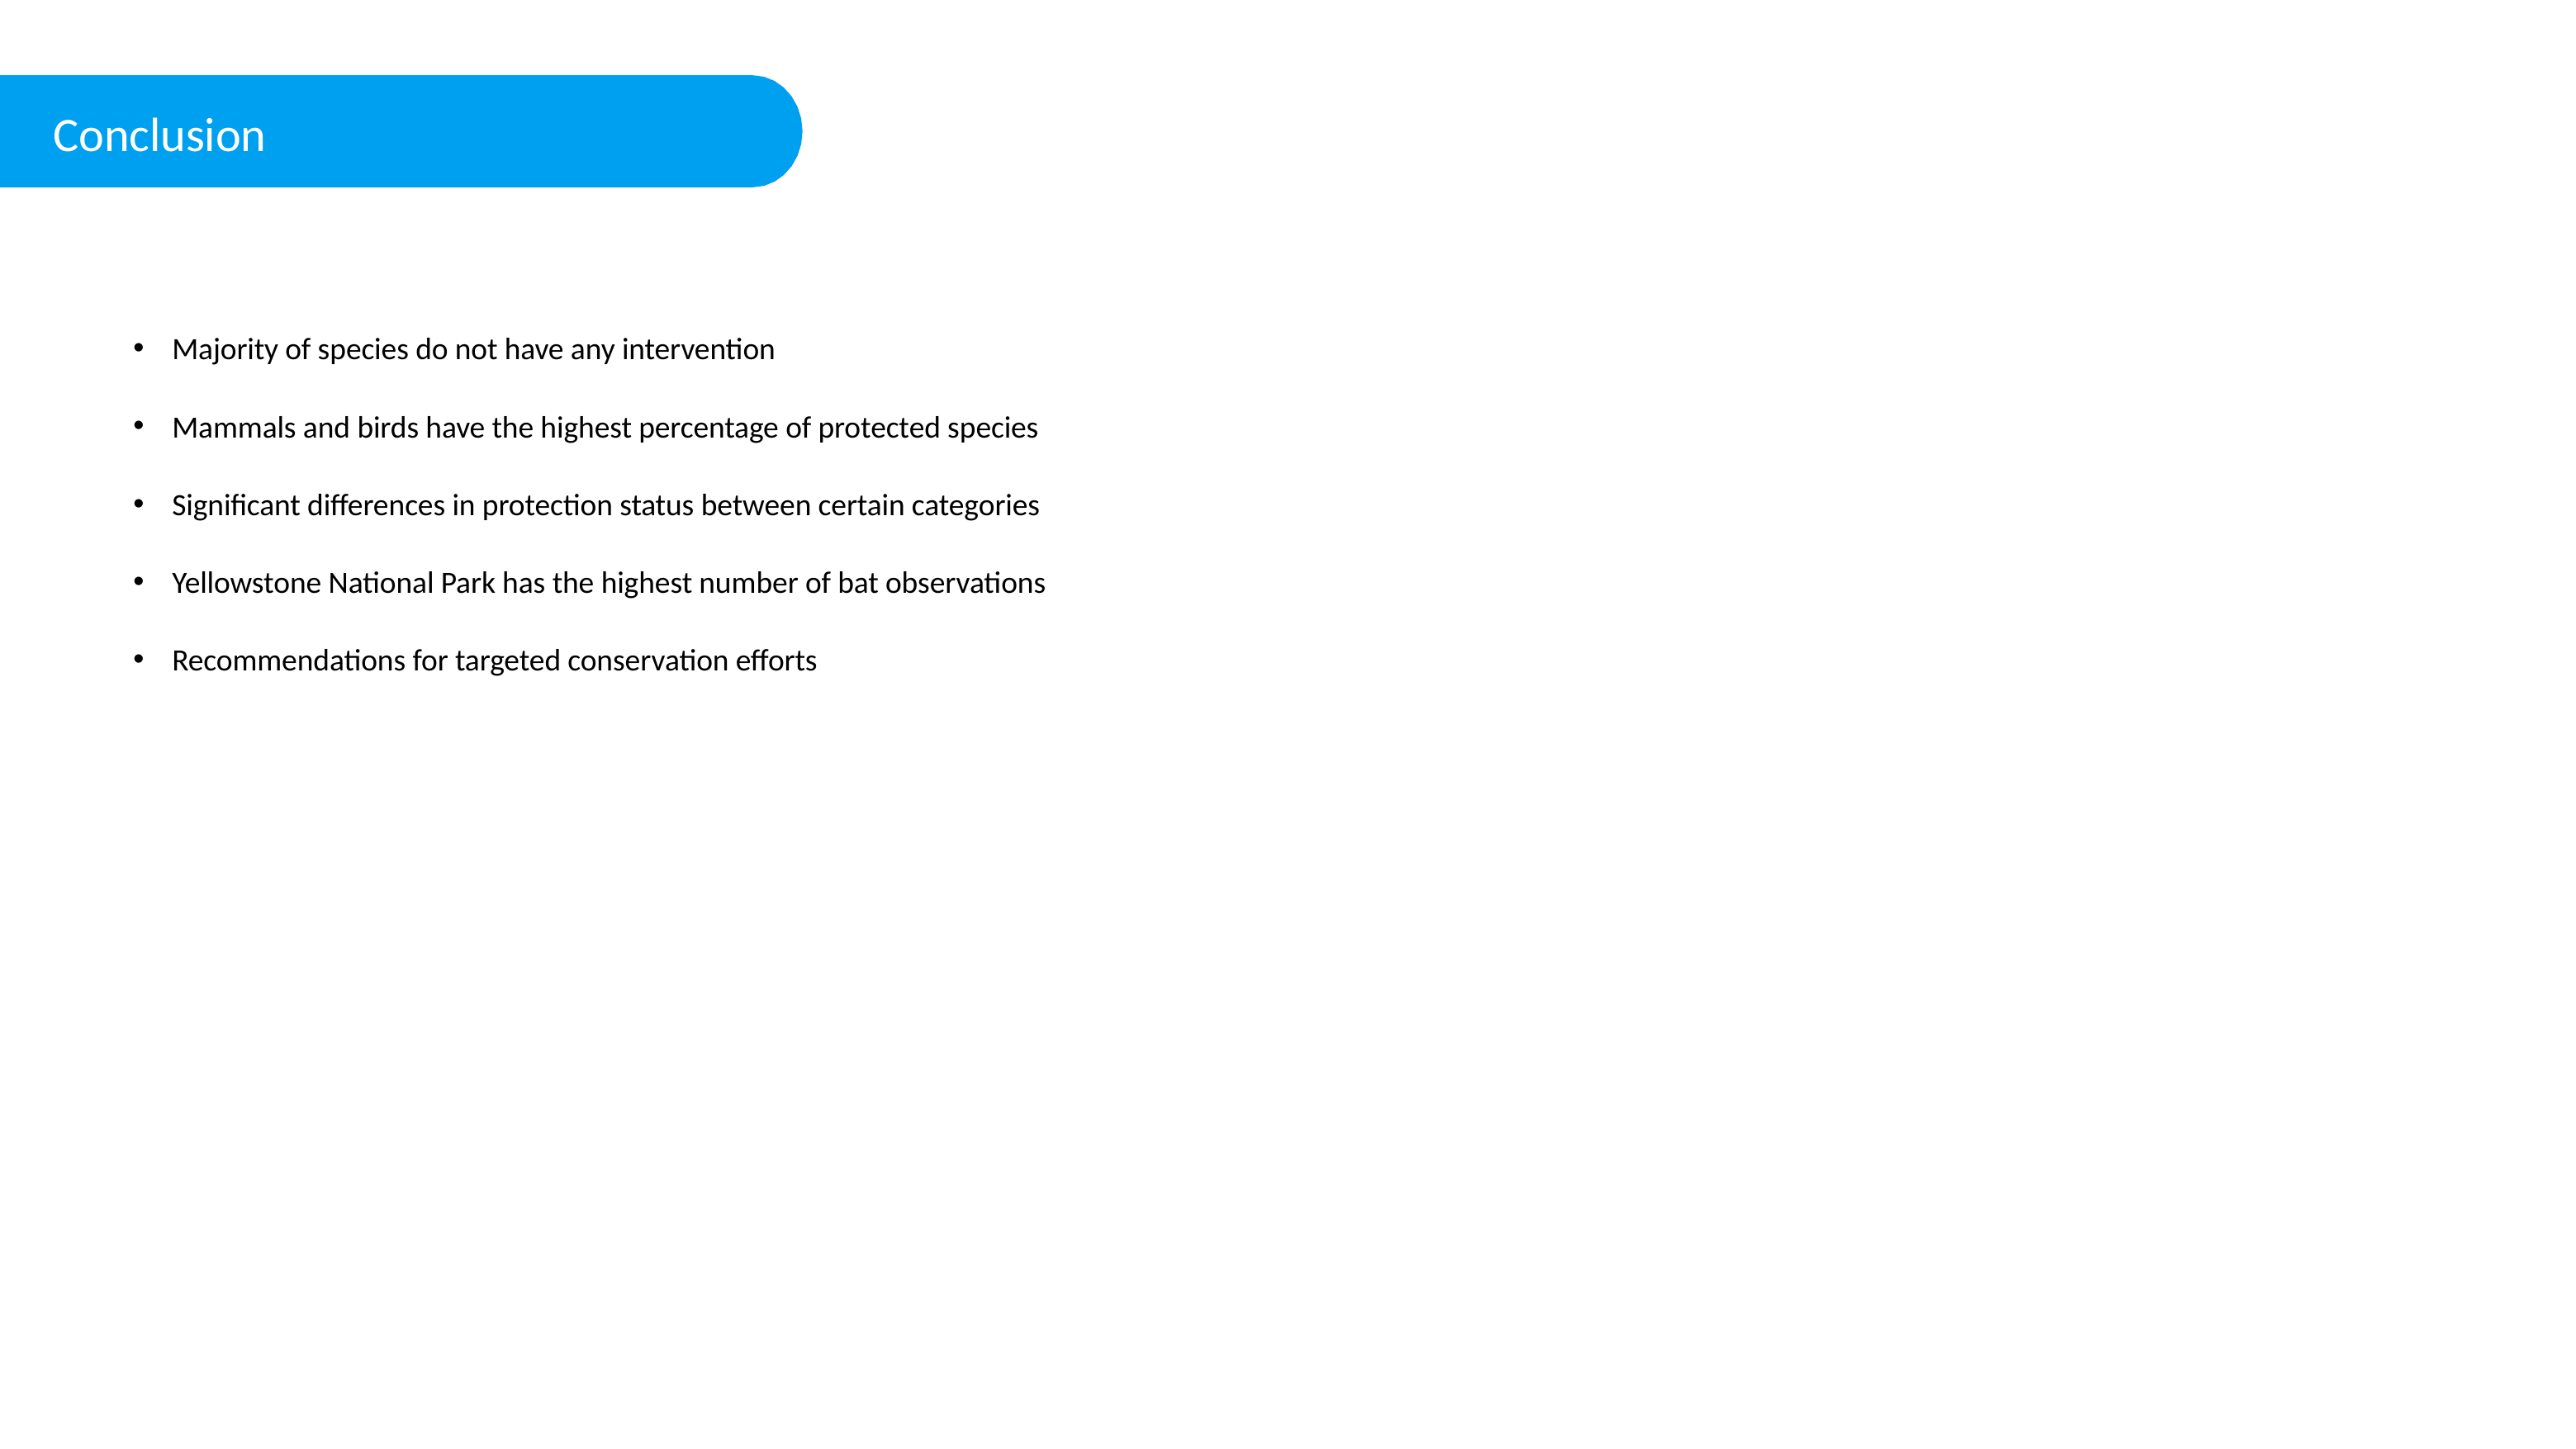

Conclusion
Majority of species do not have any intervention

Mammals and birds have the highest percentage of protected species

Significant differences in protection status between certain categories

Yellowstone National Park has the highest number of bat observations

Recommendations for targeted conservation efforts